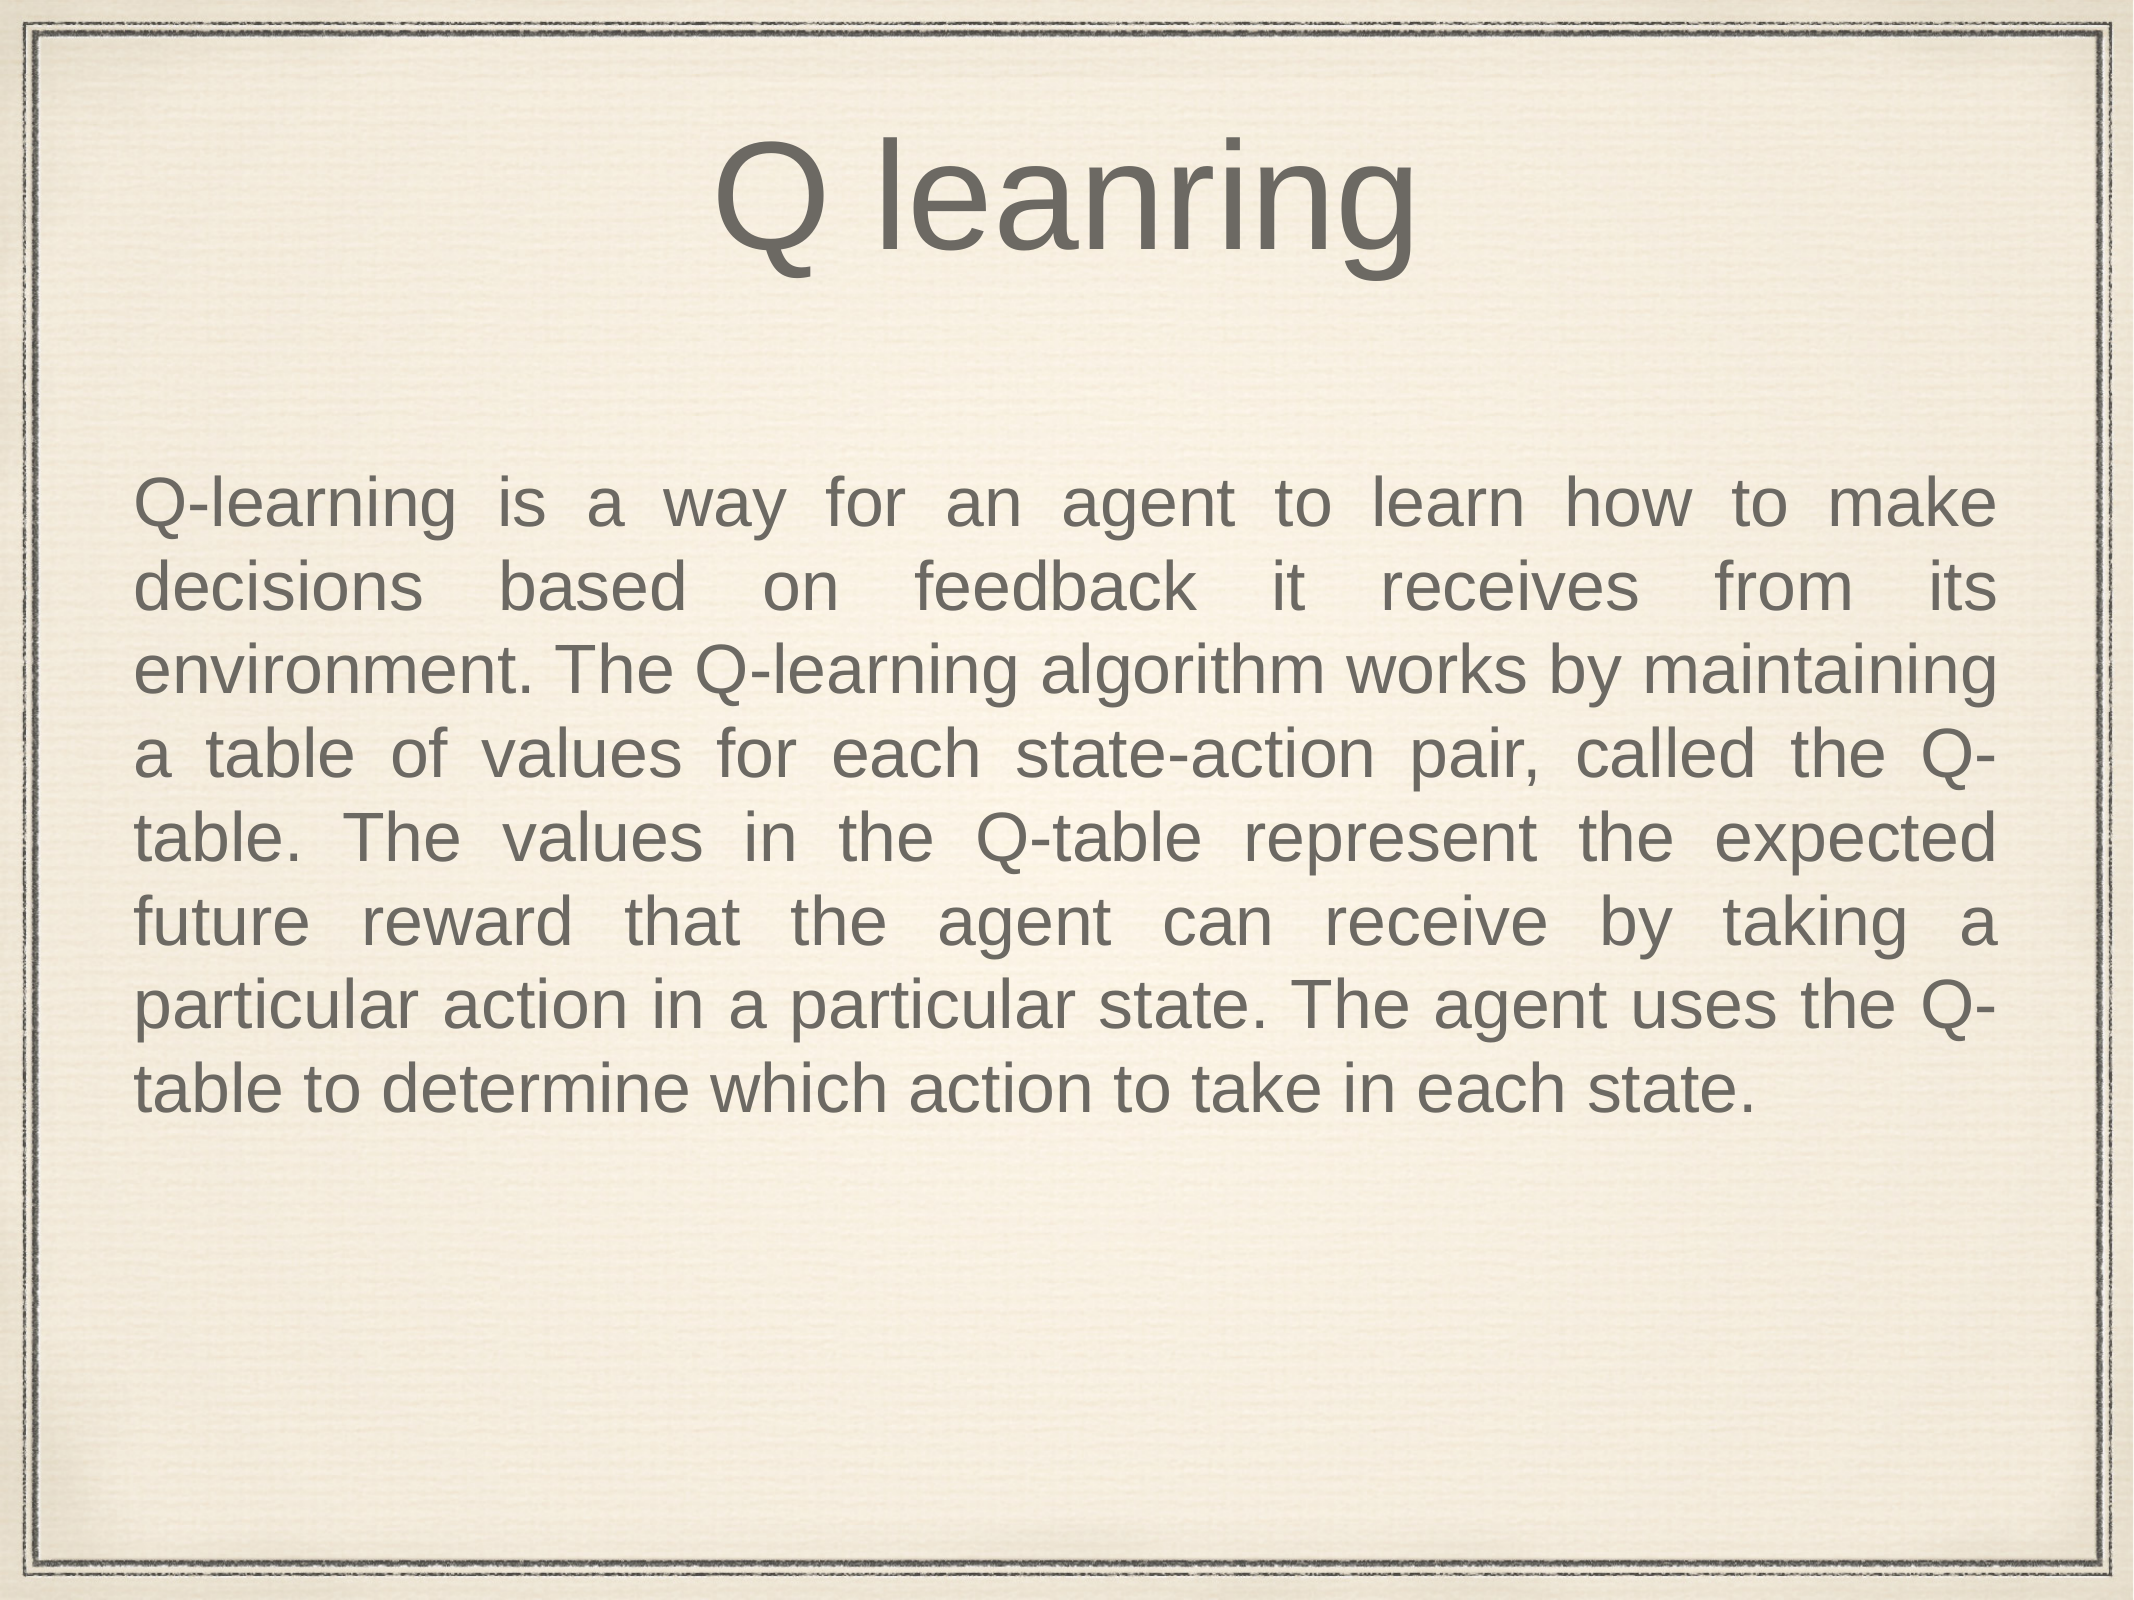

# Q leanring
Q-learning is a way for an agent to learn how to make decisions based on feedback it receives from its environment. The Q-learning algorithm works by maintaining a table of values for each state-action pair, called the Q-table. The values in the Q-table represent the expected future reward that the agent can receive by taking a particular action in a particular state. The agent uses the Q-table to determine which action to take in each state.